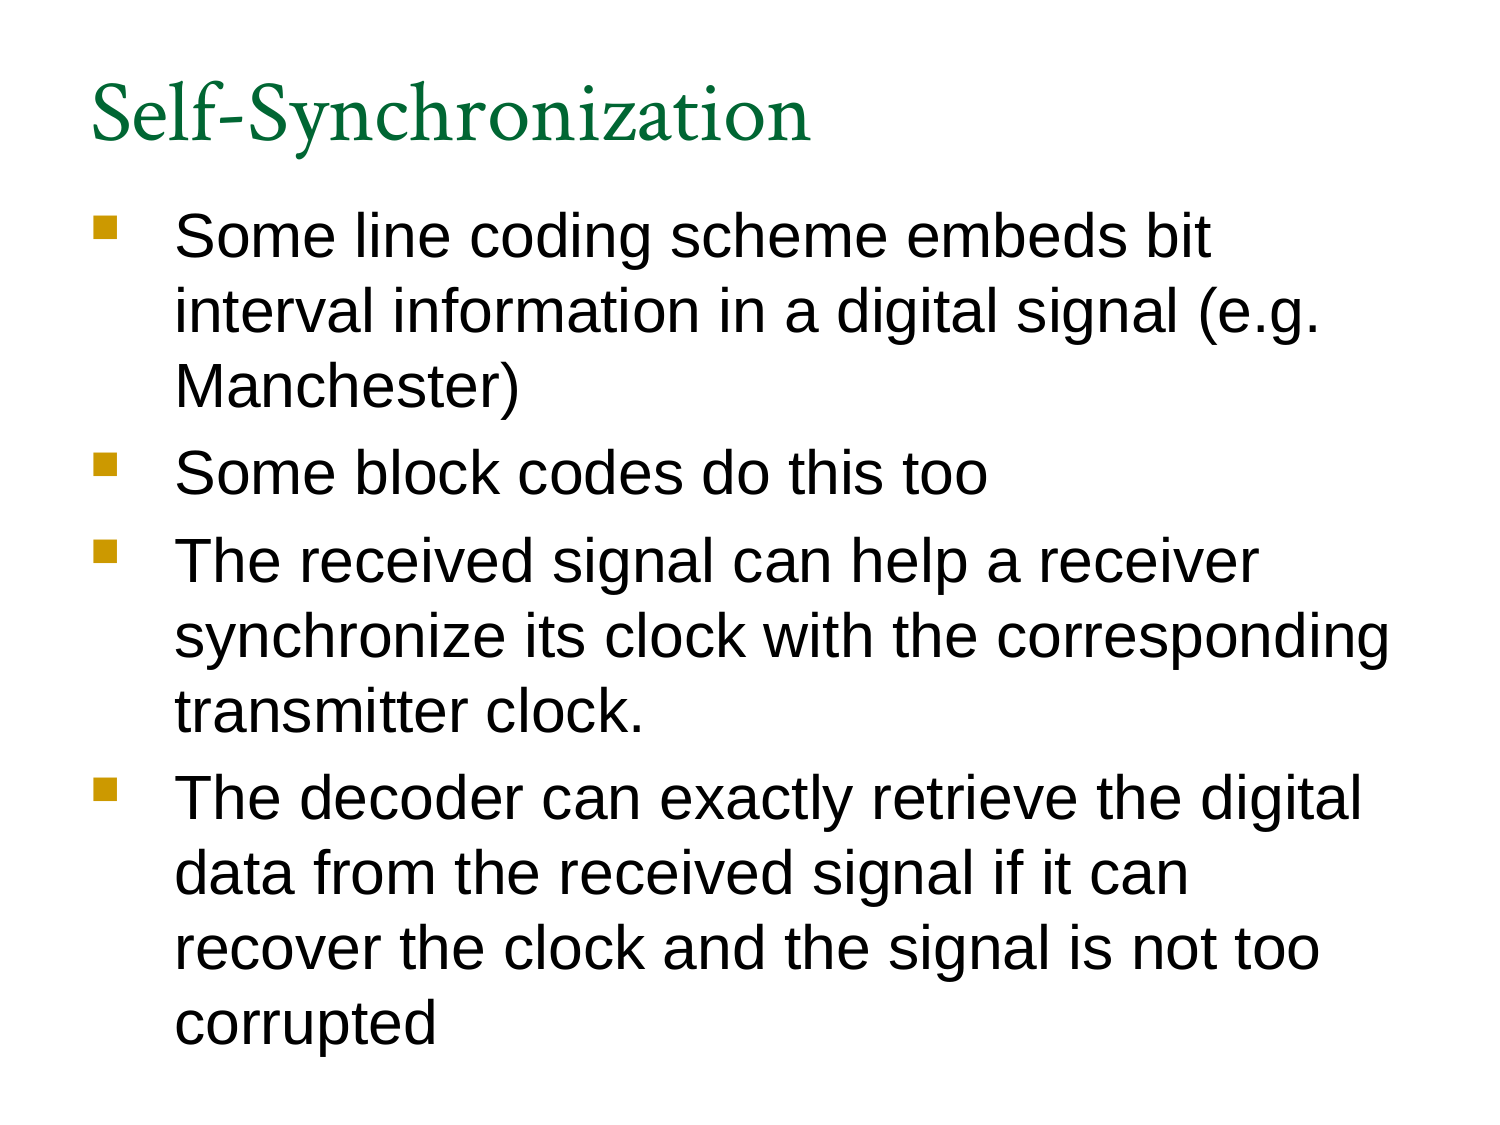

# Self-Synchronization
Some line coding scheme embeds bit interval information in a digital signal (e.g. Manchester)
Some block codes do this too
The received signal can help a receiver synchronize its clock with the corresponding transmitter clock.
The decoder can exactly retrieve the digital data from the received signal if it can recover the clock and the signal is not too corrupted